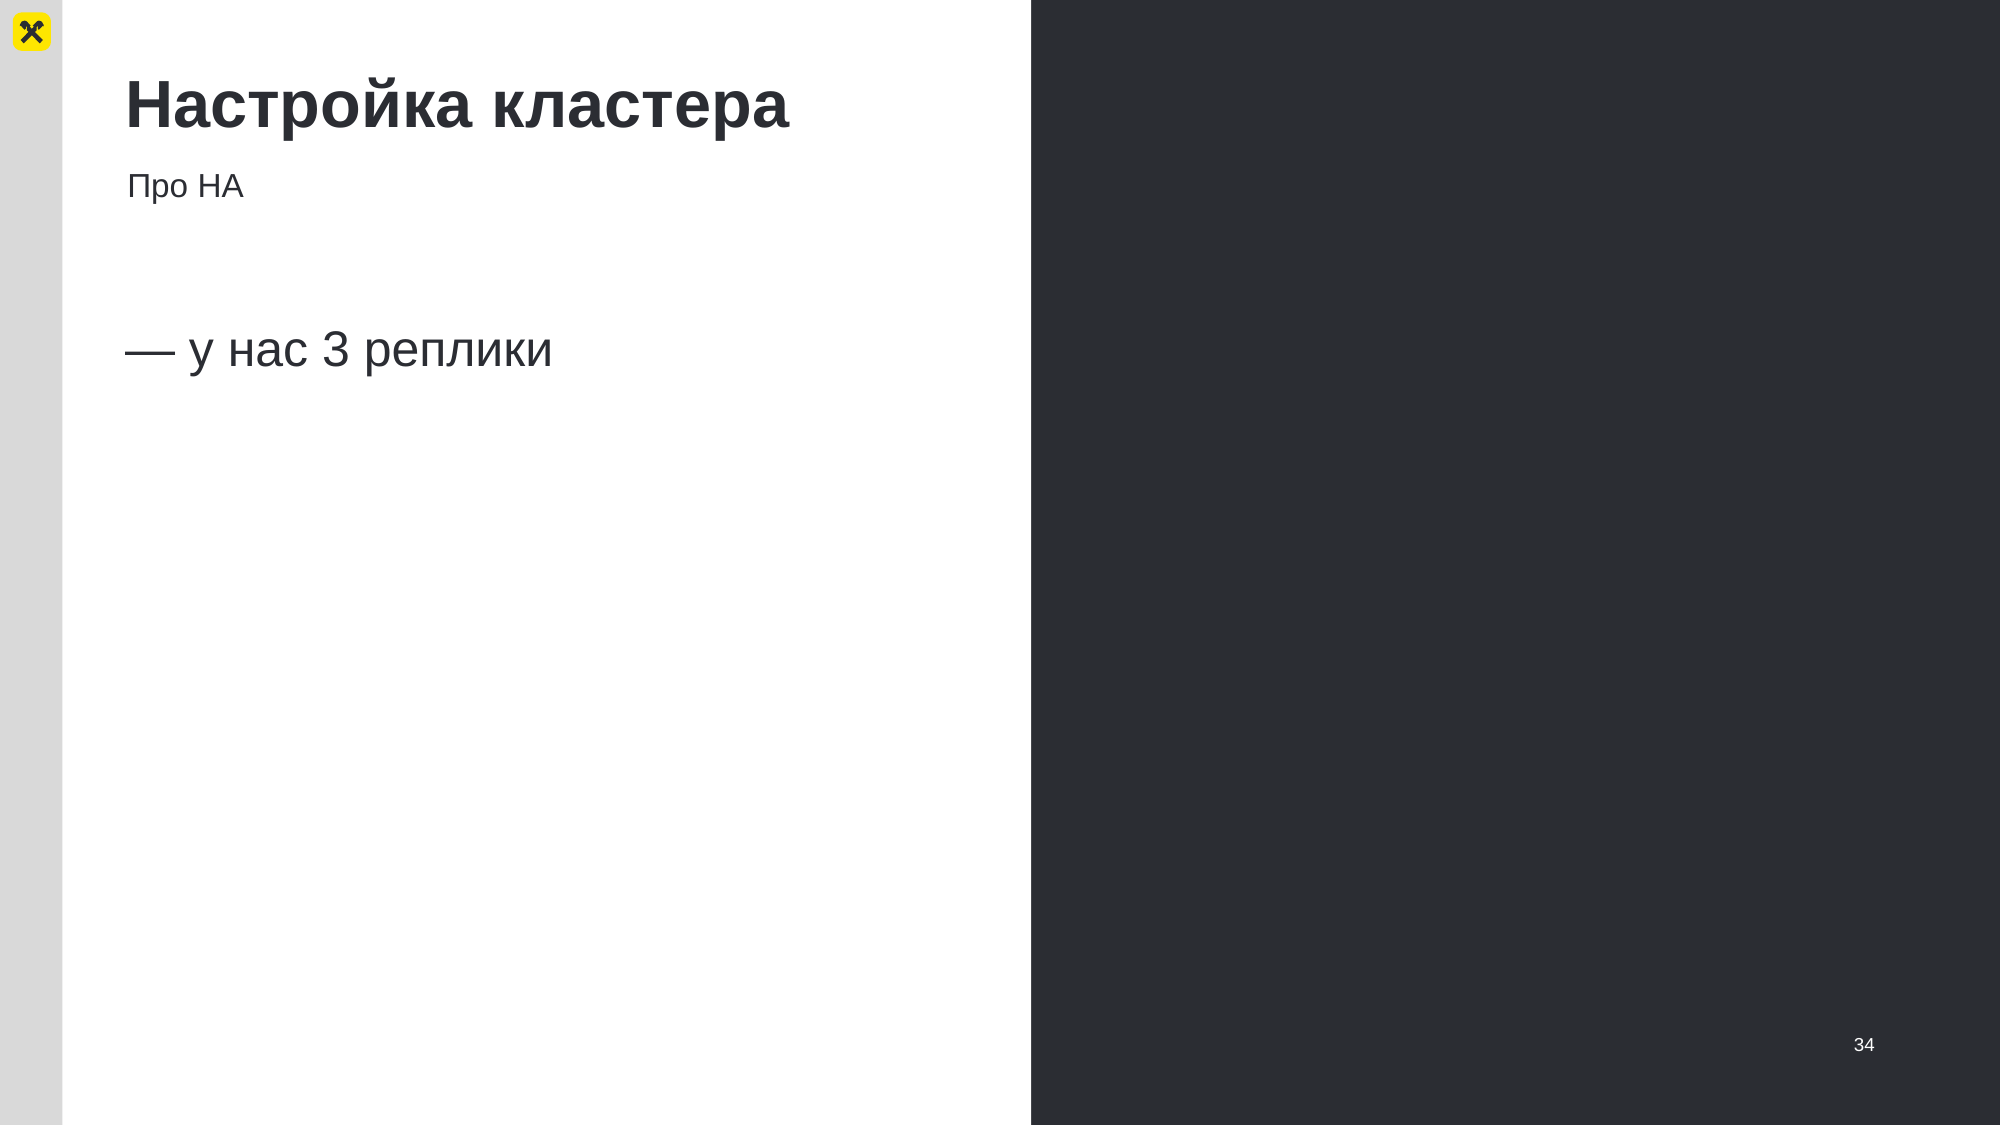

# Настройка кластера
Про HA
— у нас 3 реплики
34